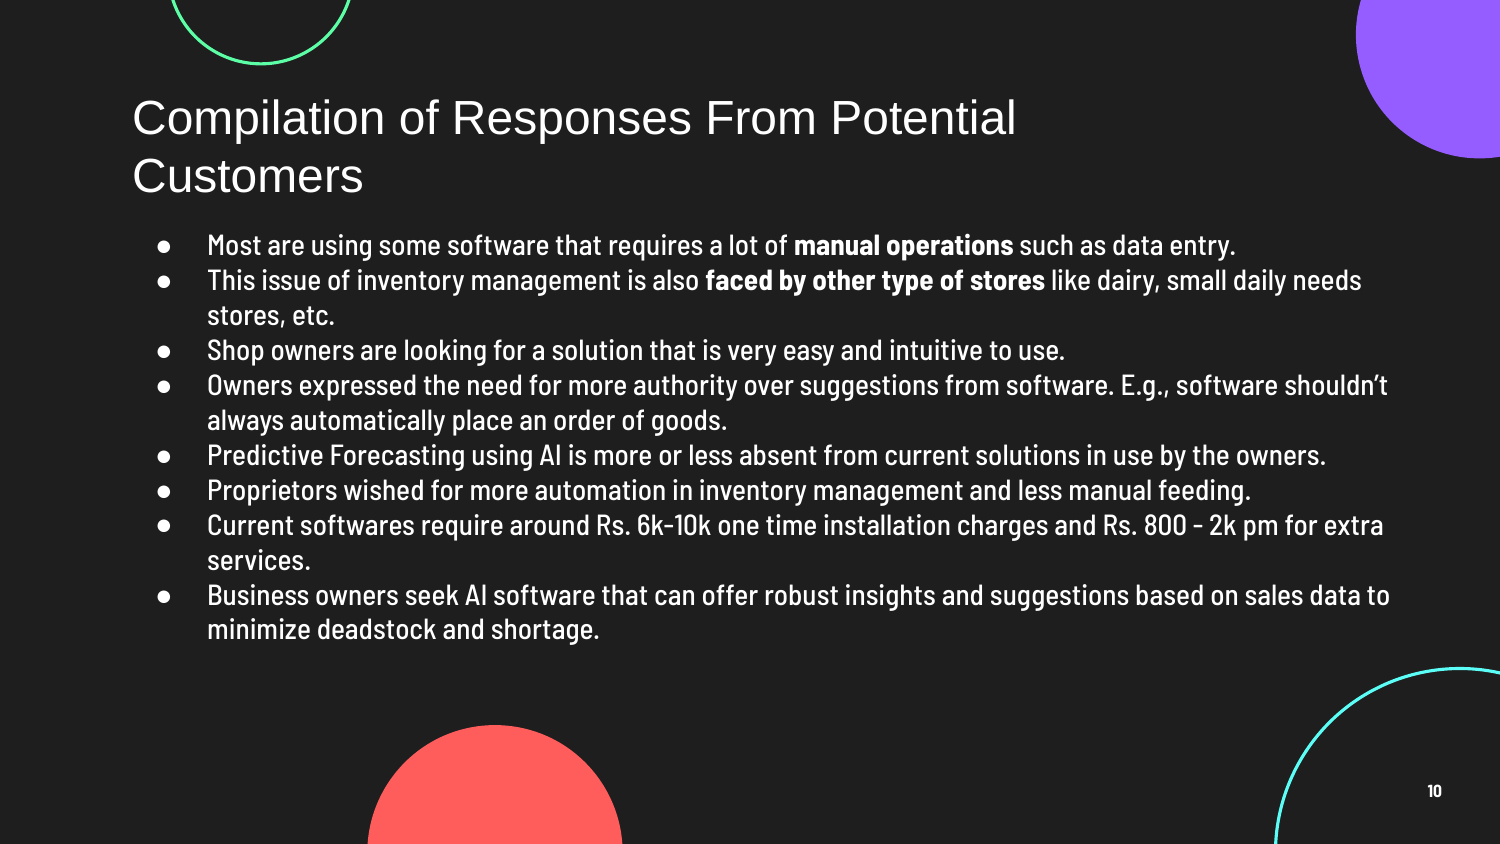

# Compilation of Responses From Potential Customers
Most are using some software that requires a lot of manual operations such as data entry.
This issue of inventory management is also faced by other type of stores like dairy, small daily needs stores, etc.
Shop owners are looking for a solution that is very easy and intuitive to use.
Owners expressed the need for more authority over suggestions from software. E.g., software shouldn’t always automatically place an order of goods.
Predictive Forecasting using AI is more or less absent from current solutions in use by the owners.
Proprietors wished for more automation in inventory management and less manual feeding.
Current softwares require around Rs. 6k-10k one time installation charges and Rs. 800 - 2k pm for extra services.
Business owners seek AI software that can offer robust insights and suggestions based on sales data to minimize deadstock and shortage.
10